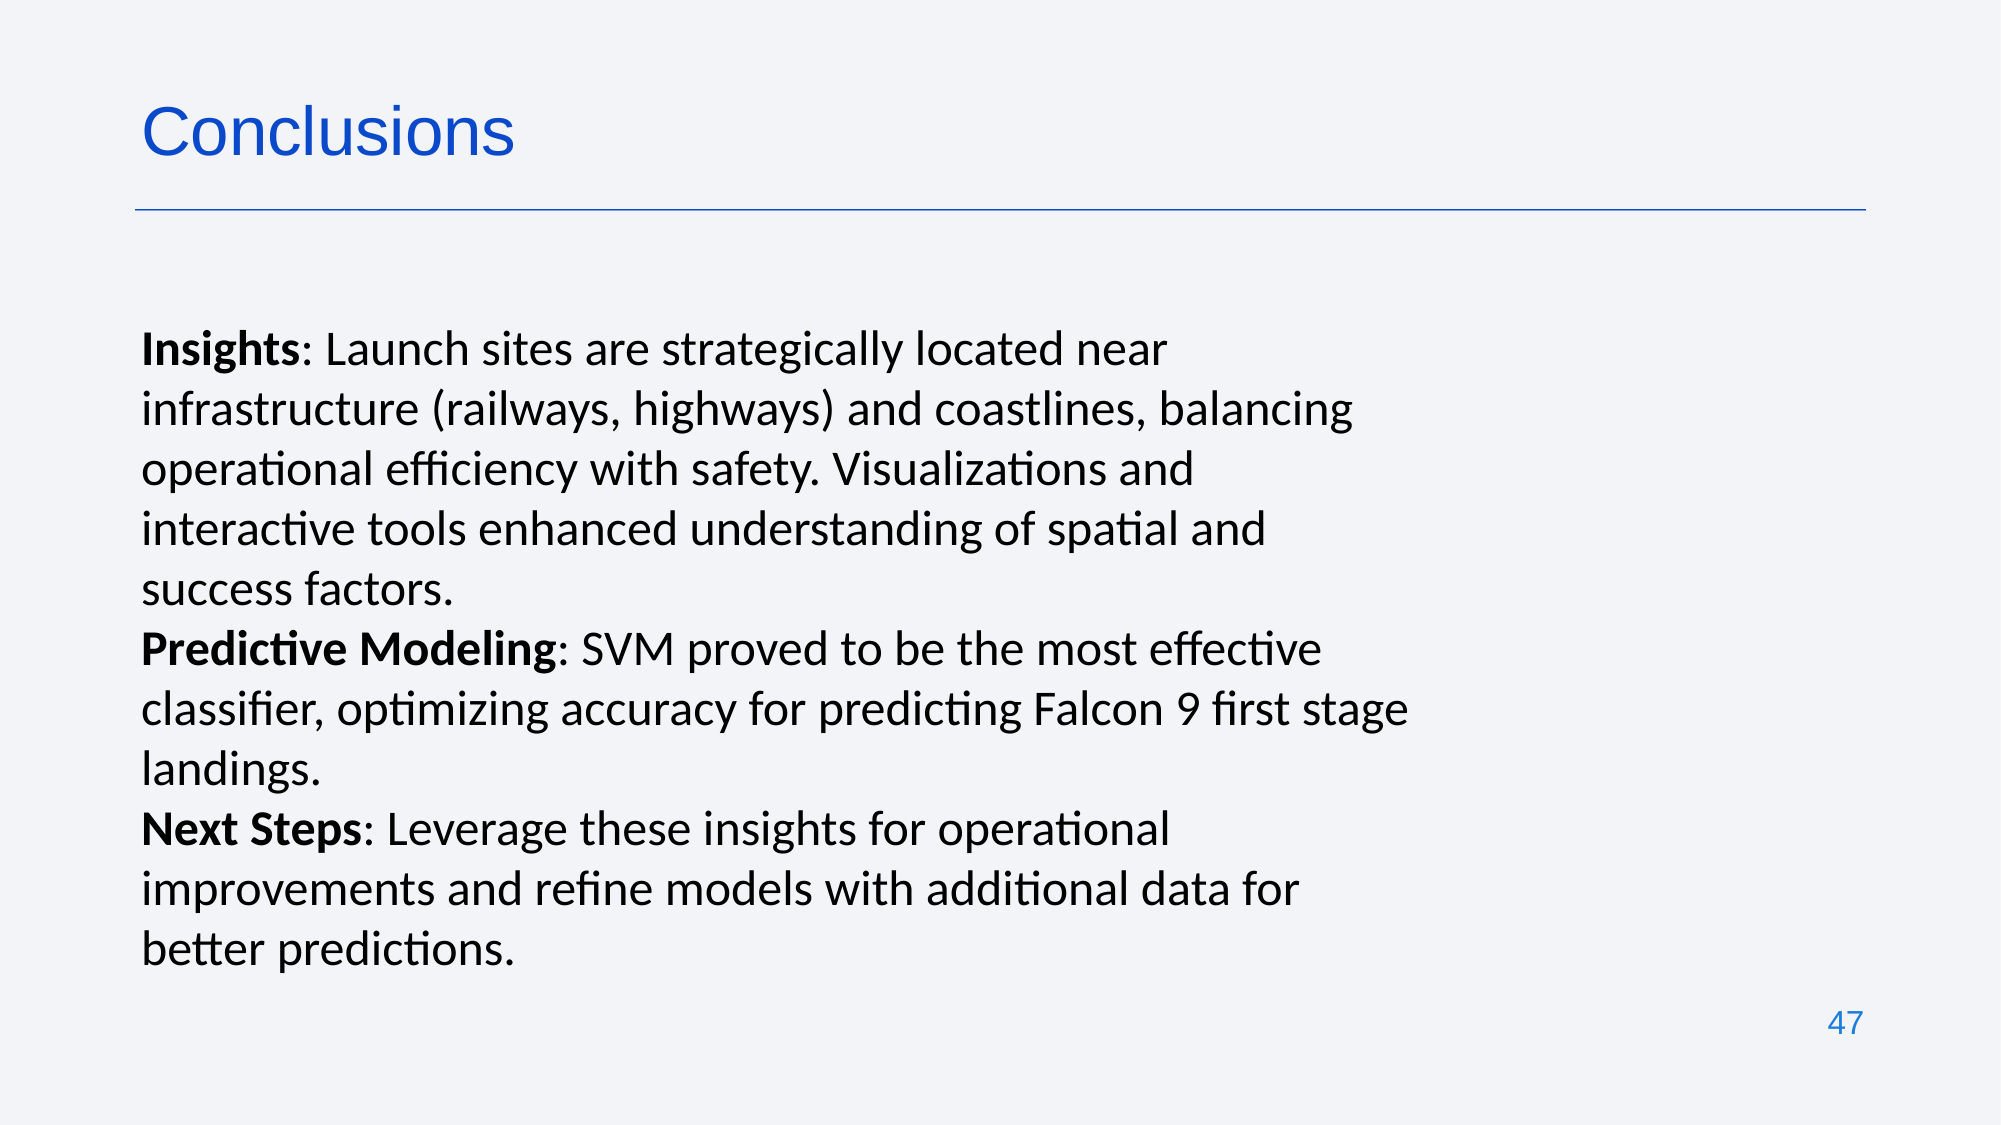

Conclusions
Insights: Launch sites are strategically located near infrastructure (railways, highways) and coastlines, balancing operational efficiency with safety. Visualizations and interactive tools enhanced understanding of spatial and success factors.
Predictive Modeling: SVM proved to be the most effective classifier, optimizing accuracy for predicting Falcon 9 first stage landings.
Next Steps: Leverage these insights for operational improvements and refine models with additional data for better predictions.
47